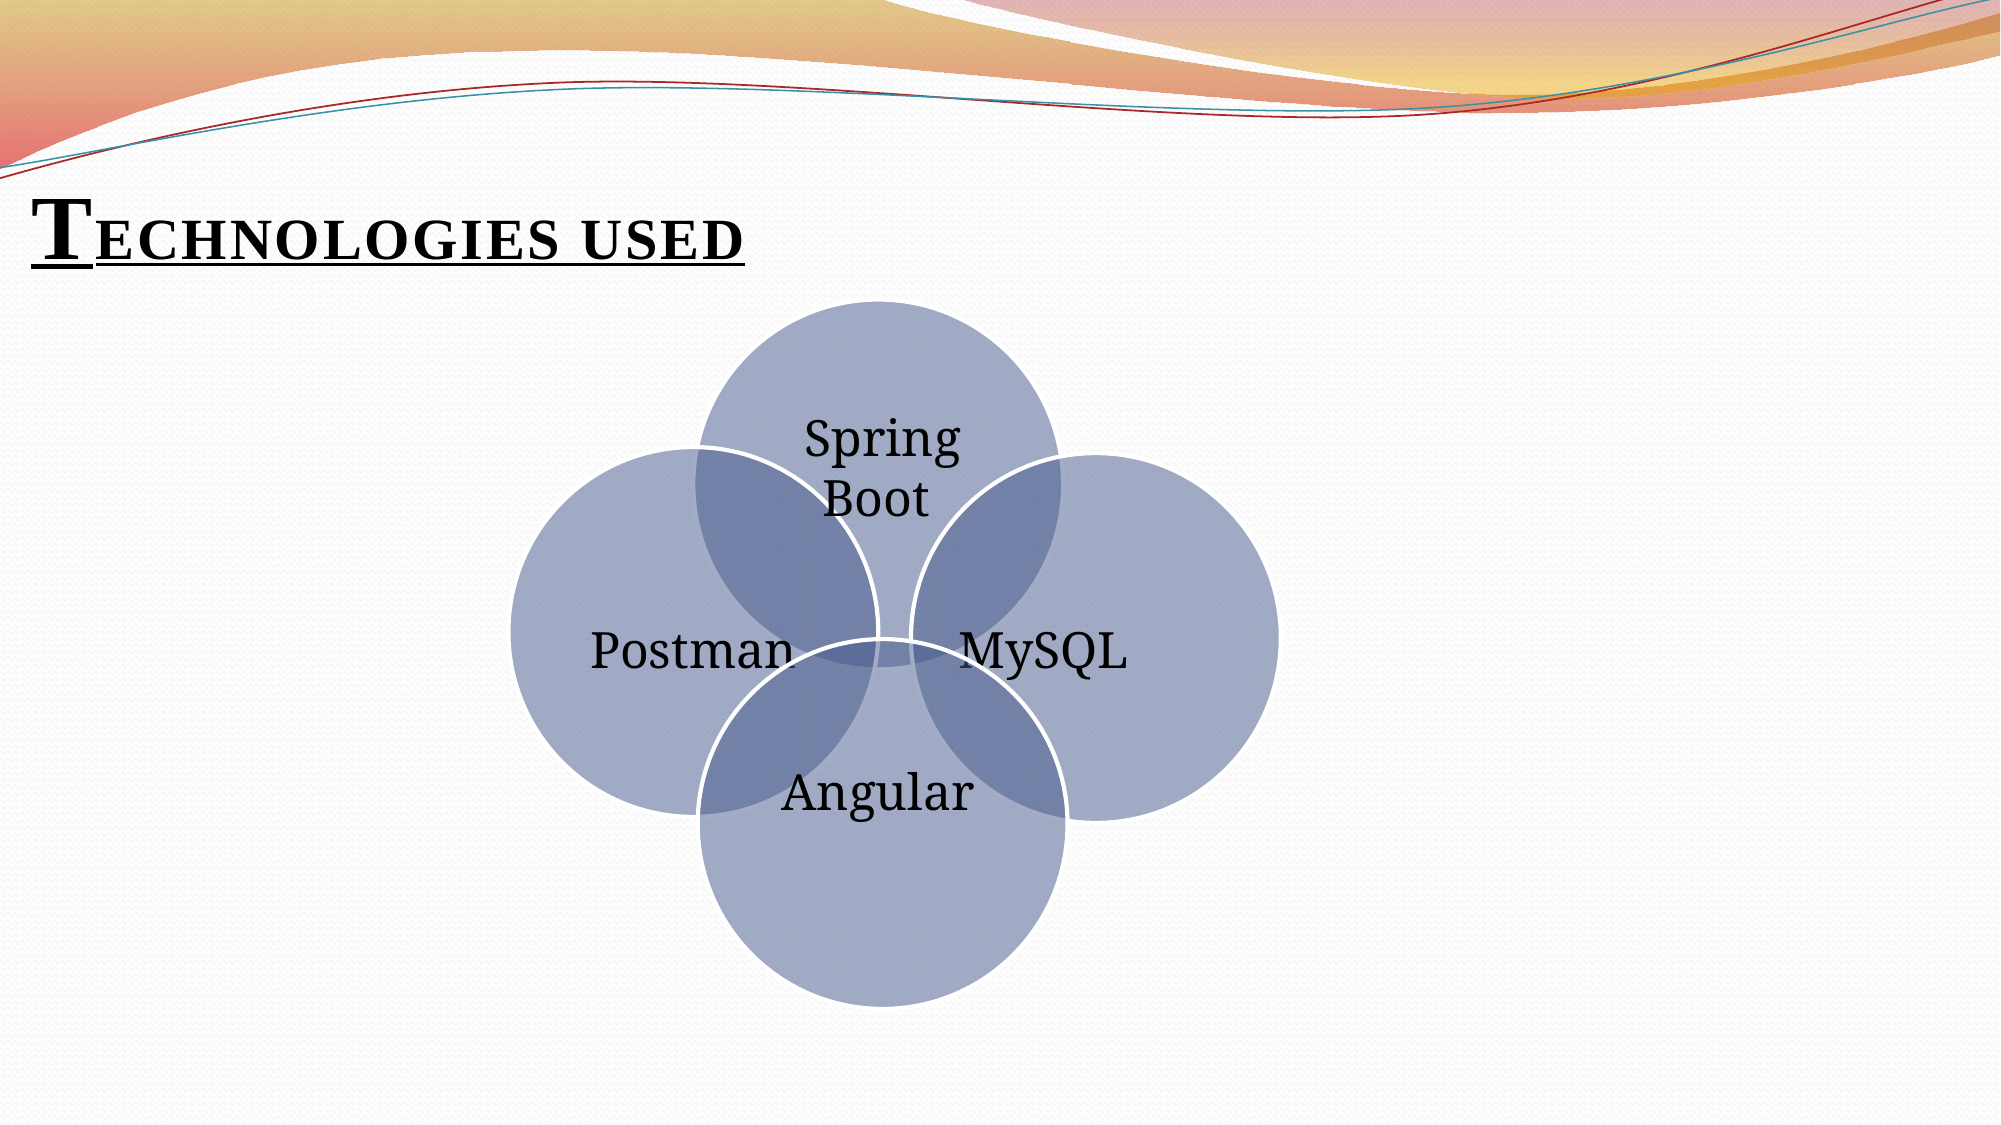

TECHNOLOGIES USED

Spring Boot

MySQL
Postman

Angular